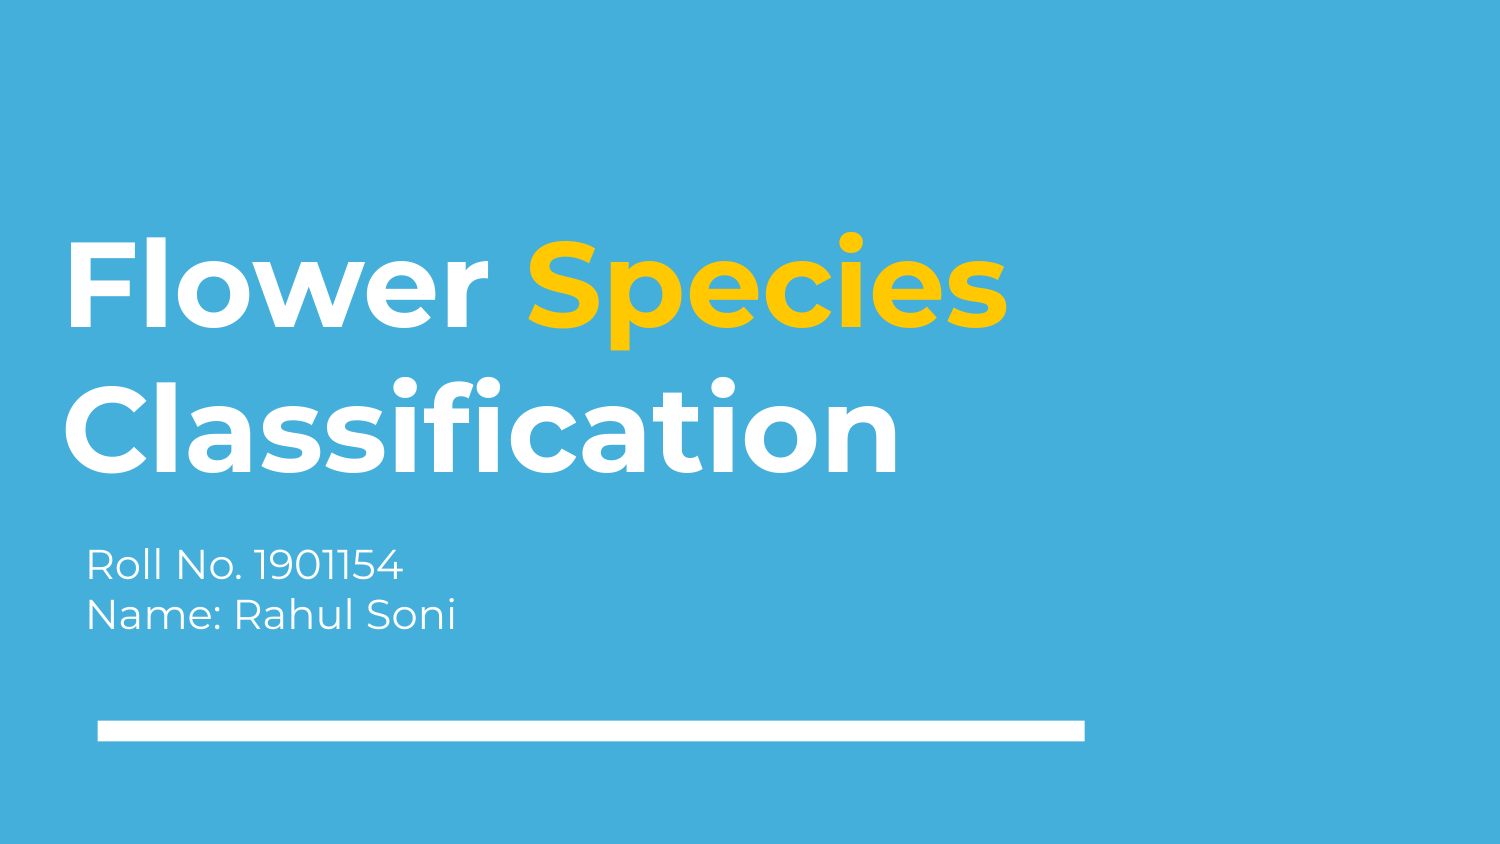

# Flower Species Classification
Roll No. 1901154
Name: Rahul Soni